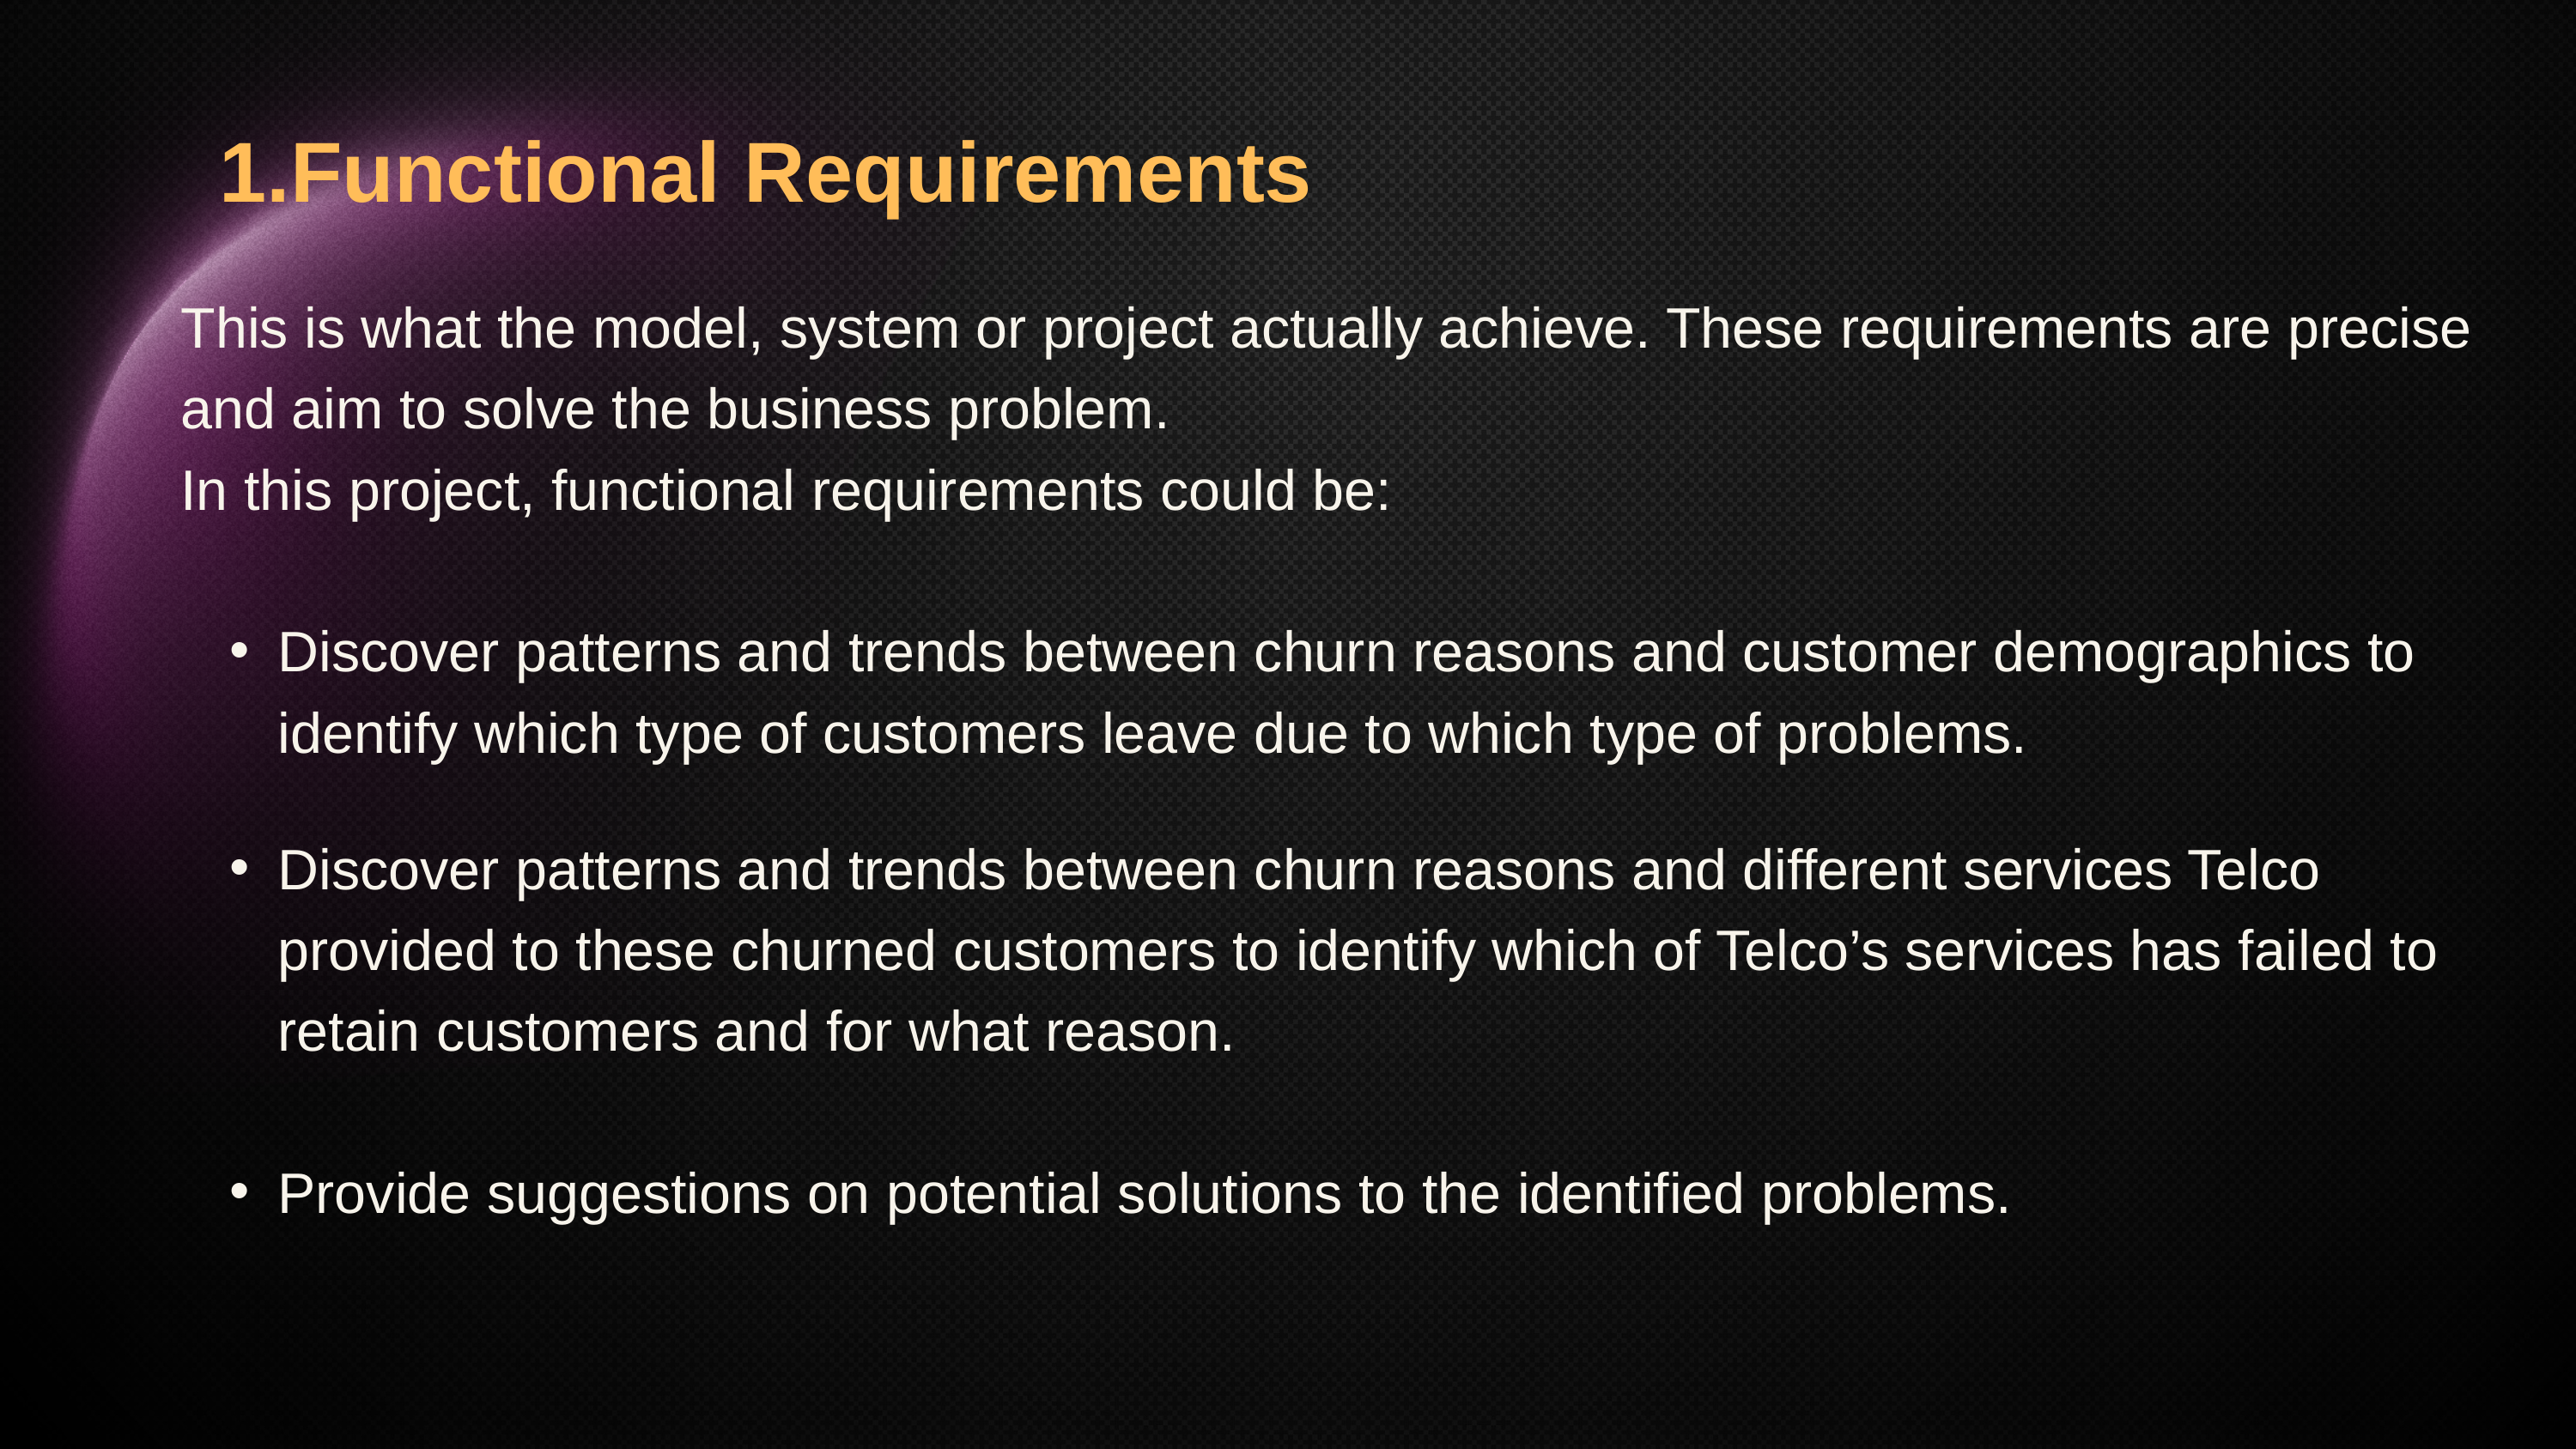

1.Functional Requirements
This is what the model, system or project actually achieve. These requirements are precise and aim to solve the business problem.
In this project, functional requirements could be:

Discover patterns and trends between churn reasons and customer demographics to identify which type of customers leave due to which type of problems.

Discover patterns and trends between churn reasons and different services Telco provided to these churned customers to identify which of Telco’s services has failed to retain customers and for what reason.

Provide suggestions on potential solutions to the identified problems.